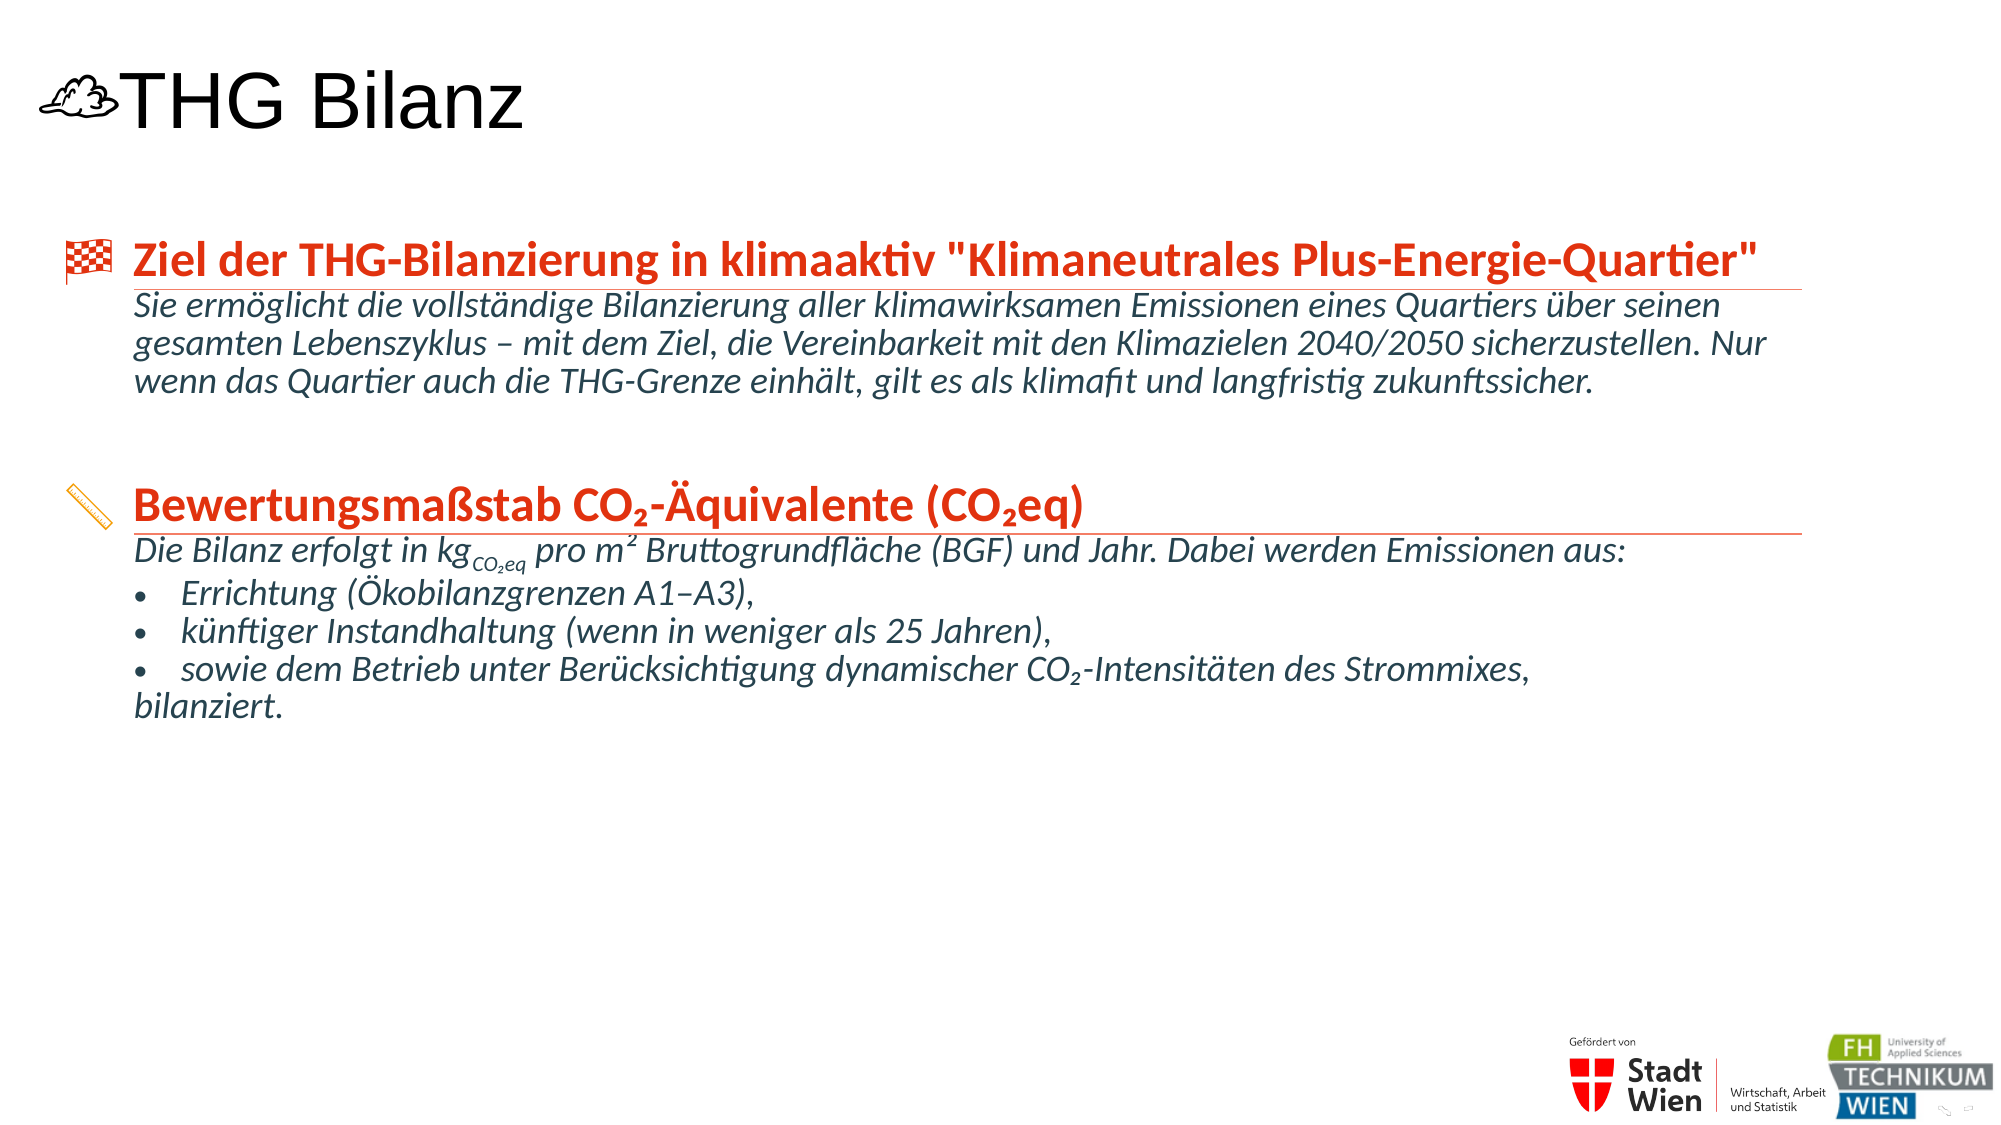

# ☁THG Bilanz
| 🏁 | Ziel der THG-Bilanzierung in klimaaktiv "Klimaneutrales Plus-Energie-Quartier" |
| --- | --- |
|  | Sie ermöglicht die vollständige Bilanzierung aller klimawirksamen Emissionen eines Quartiers über seinen gesamten Lebenszyklus – mit dem Ziel, die Vereinbarkeit mit den Klimazielen 2040/2050 sicherzustellen. Nur wenn das Quartier auch die THG-Grenze einhält, gilt es als klimafit und langfristig zukunftssicher. |
| 📏 | Bewertungsmaßstab CO₂-Äquivalente (CO₂eq) |
|  | Die Bilanz erfolgt in kgCO₂eq pro m² Bruttogrundfläche (BGF) und Jahr. Dabei werden Emissionen aus: Errichtung (Ökobilanzgrenzen A1–A3), künftiger Instandhaltung (wenn in weniger als 25 Jahren), sowie dem Betrieb unter Berücksichtigung dynamischer CO₂-Intensitäten des Strommixes, bilanziert​. |